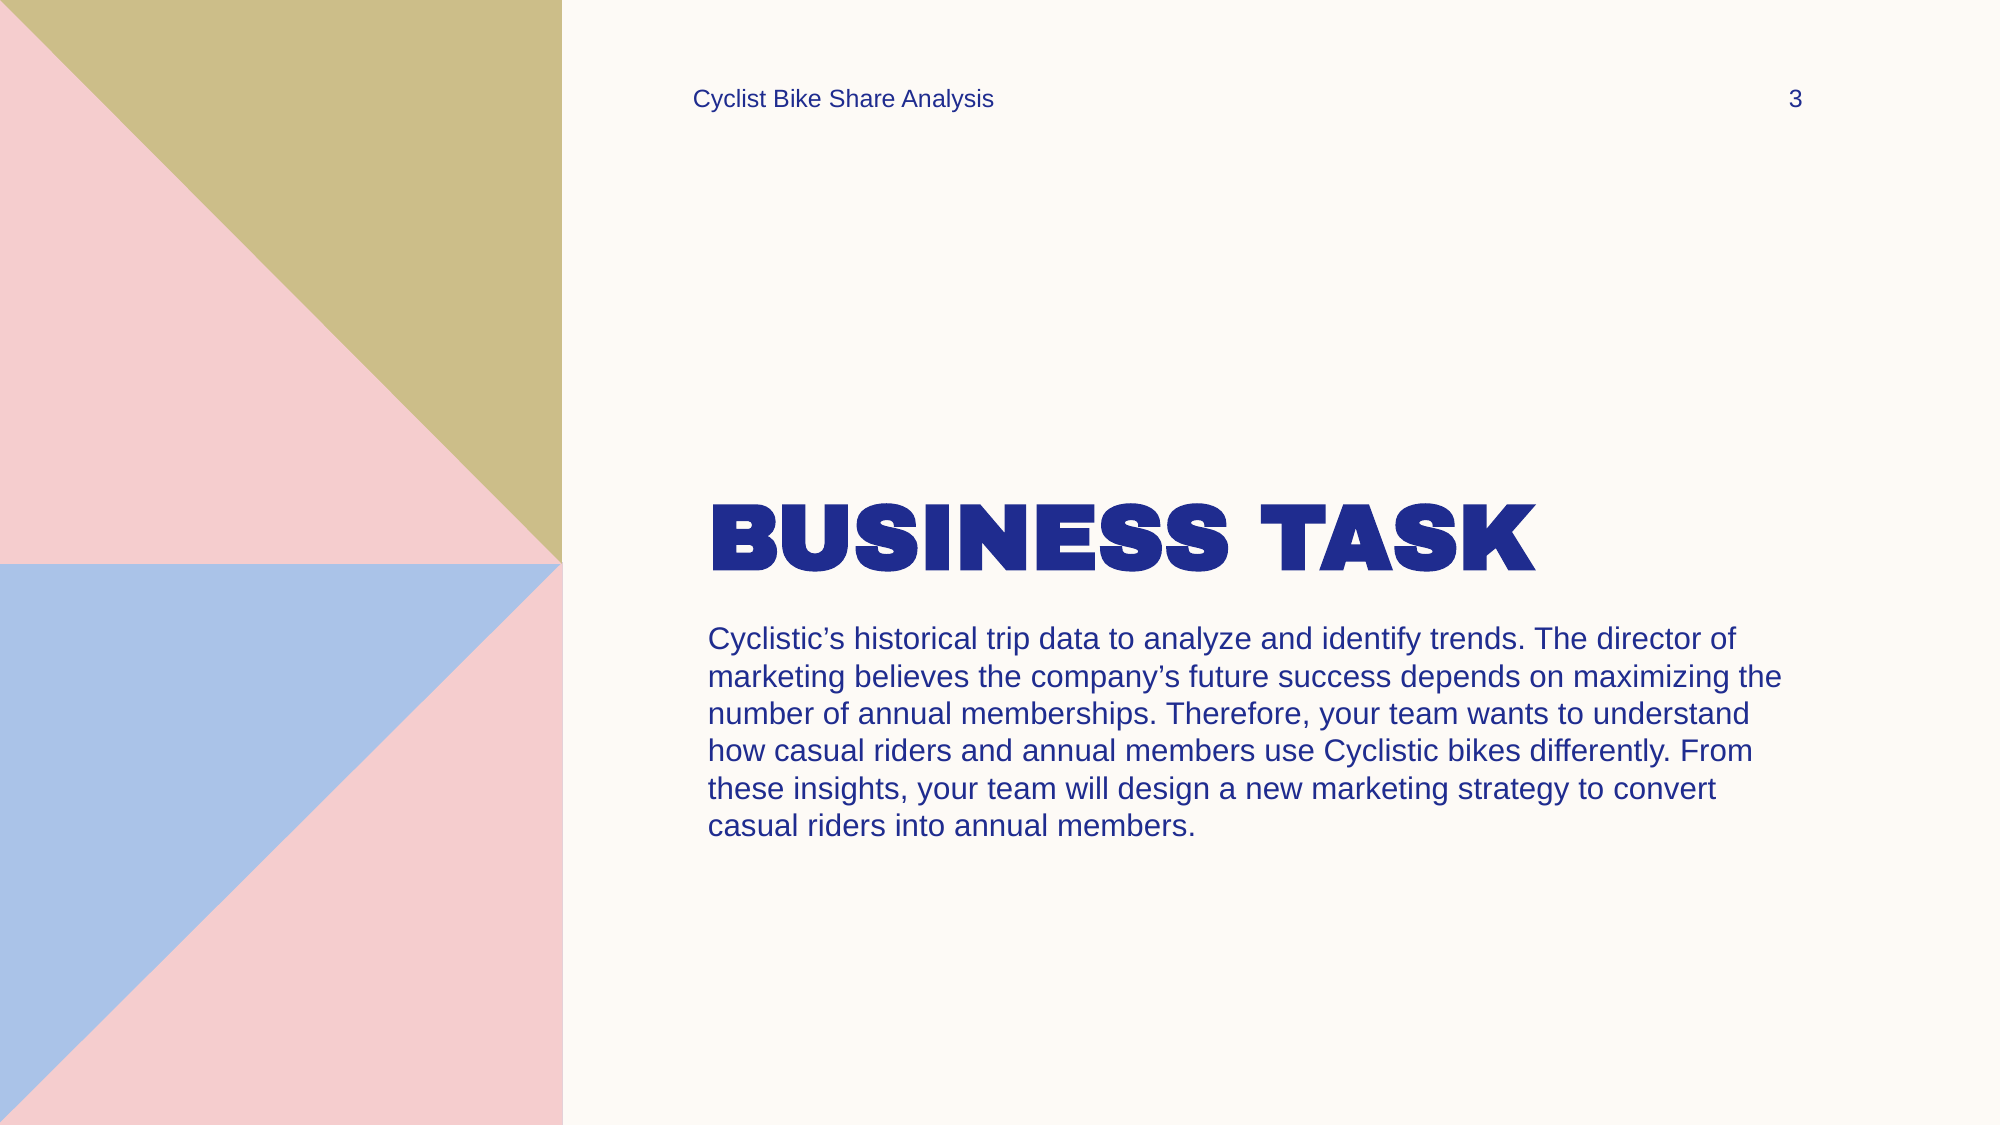

Cyclist Bike Share Analysis
3
# Business task
Cyclistic’s historical trip data to analyze and identify trends. The director of marketing believes the company’s future success depends on maximizing the number of annual memberships. Therefore, your team wants to understand how casual riders and annual members use Cyclistic bikes differently. From these insights, your team will design a new marketing strategy to convert casual riders into annual members.